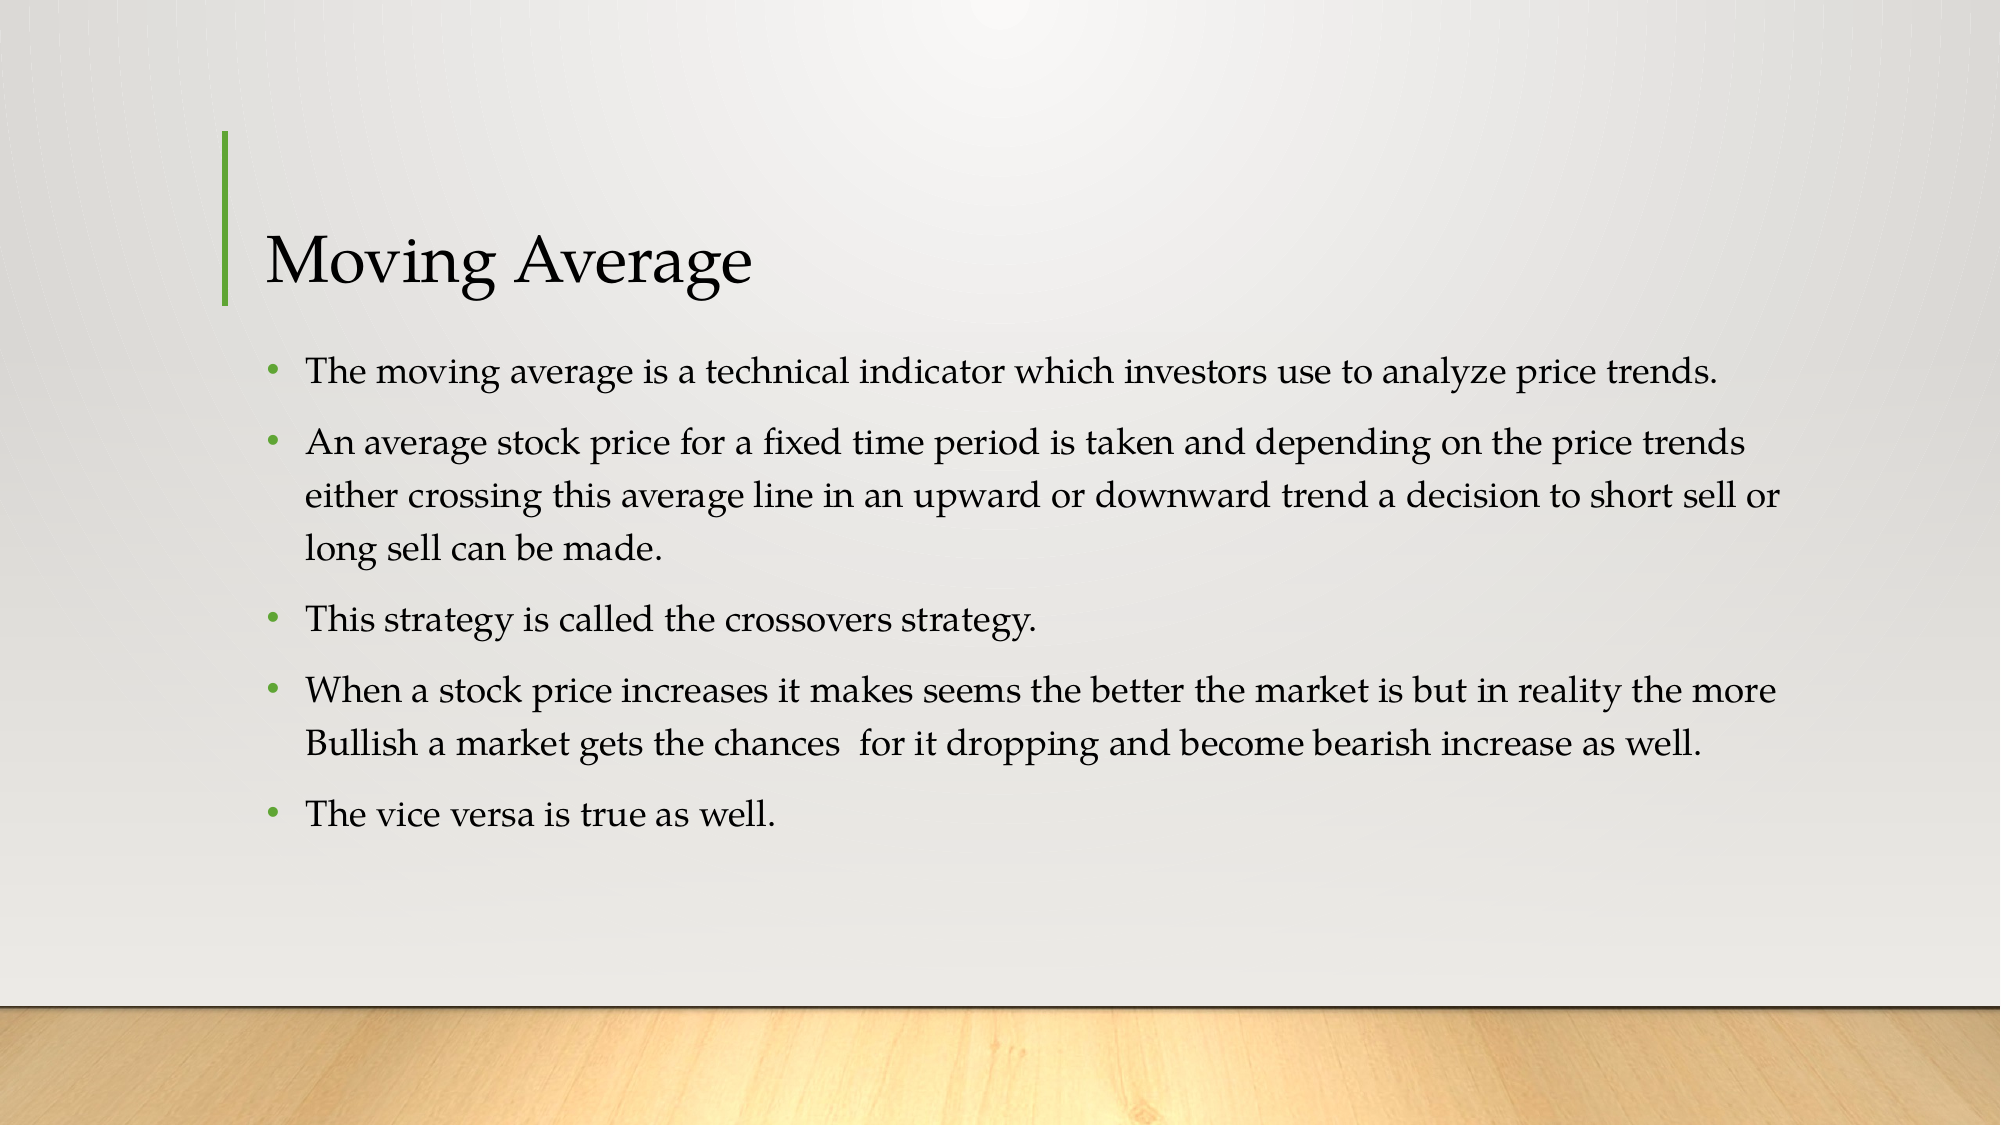

# Moving Average
The moving average is a technical indicator which investors use to analyze price trends.
An average stock price for a fixed time period is taken and depending on the price trends either crossing this average line in an upward or downward trend a decision to short sell or long sell can be made.
This strategy is called the crossovers strategy.
When a stock price increases it makes seems the better the market is but in reality the more Bullish a market gets the chances  for it dropping and become bearish increase as well.
The vice versa is true as well.